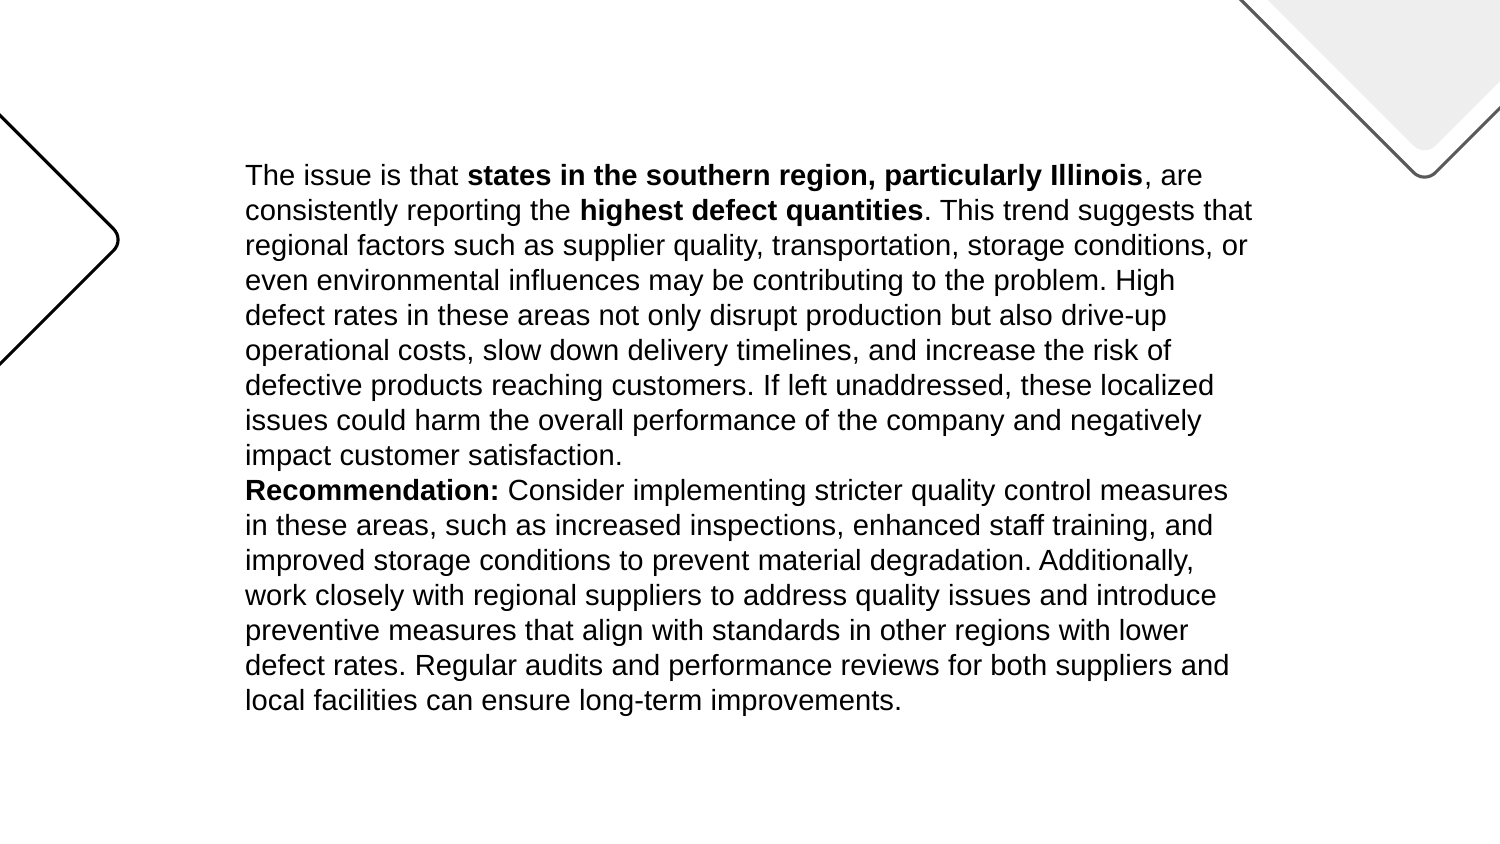

The issue is that states in the southern region, particularly Illinois, are consistently reporting the highest defect quantities. This trend suggests that regional factors such as supplier quality, transportation, storage conditions, or even environmental influences may be contributing to the problem. High defect rates in these areas not only disrupt production but also drive-up operational costs, slow down delivery timelines, and increase the risk of defective products reaching customers. If left unaddressed, these localized issues could harm the overall performance of the company and negatively impact customer satisfaction.
Recommendation: Consider implementing stricter quality control measures in these areas, such as increased inspections, enhanced staff training, and improved storage conditions to prevent material degradation. Additionally, work closely with regional suppliers to address quality issues and introduce preventive measures that align with standards in other regions with lower defect rates. Regular audits and performance reviews for both suppliers and local facilities can ensure long-term improvements.